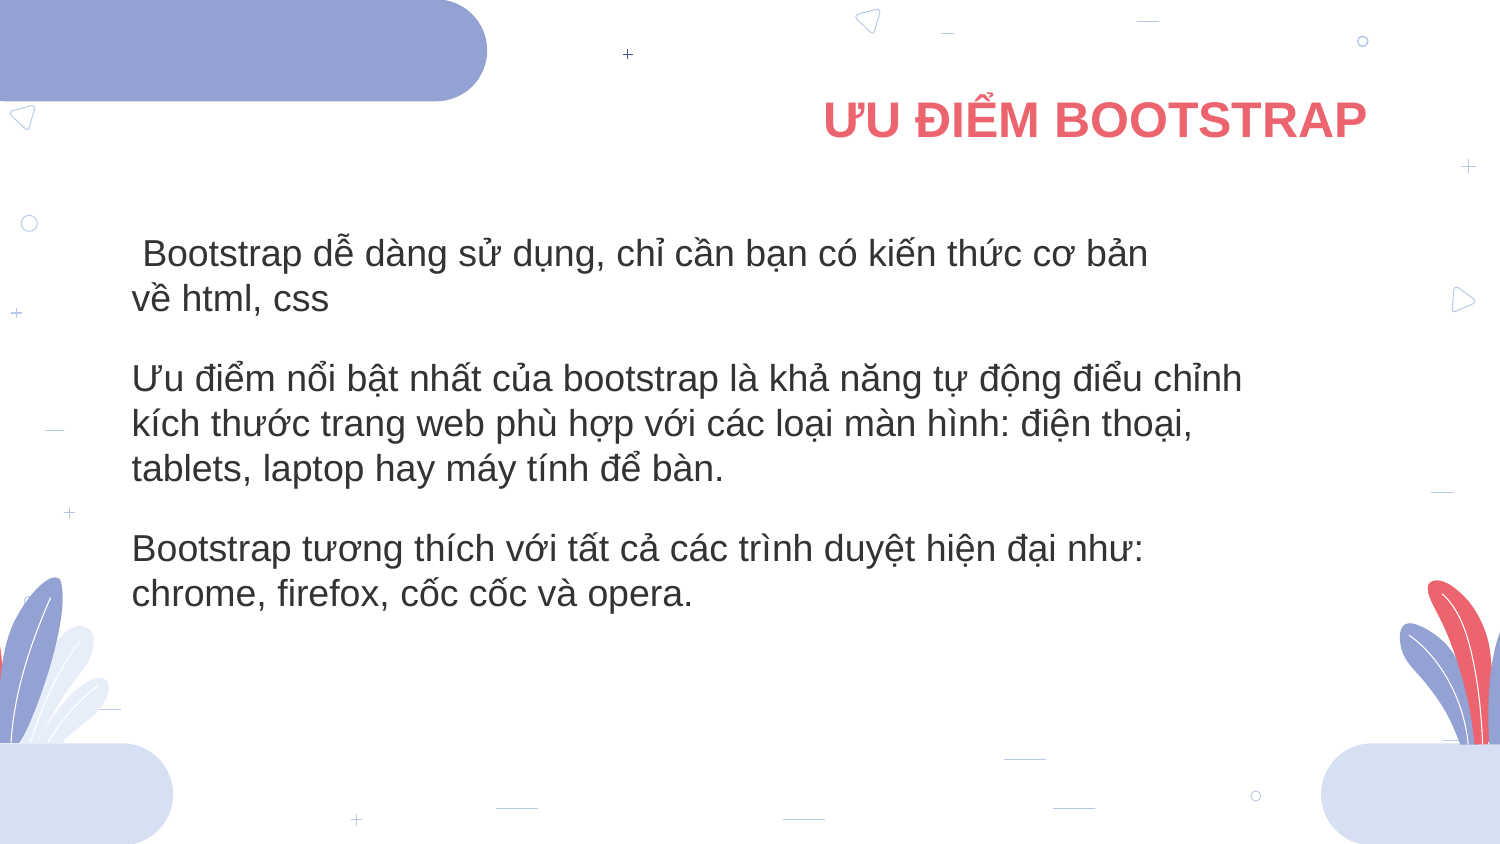

ƯU ĐIỂM BOOTSTRAP
 Bootstrap dễ dàng sử dụng, chỉ cần bạn có kiến thức cơ bản    về html, css
Ưu điểm nổi bật nhất của bootstrap là khả năng tự động điểu chỉnh kích thước trang web phù hợp với các loại màn hình: điện thoại, tablets, laptop hay máy tính để bàn.
Bootstrap tương thích với tất cả các trình duyệt hiện đại như: chrome, firefox, cốc cốc và opera.